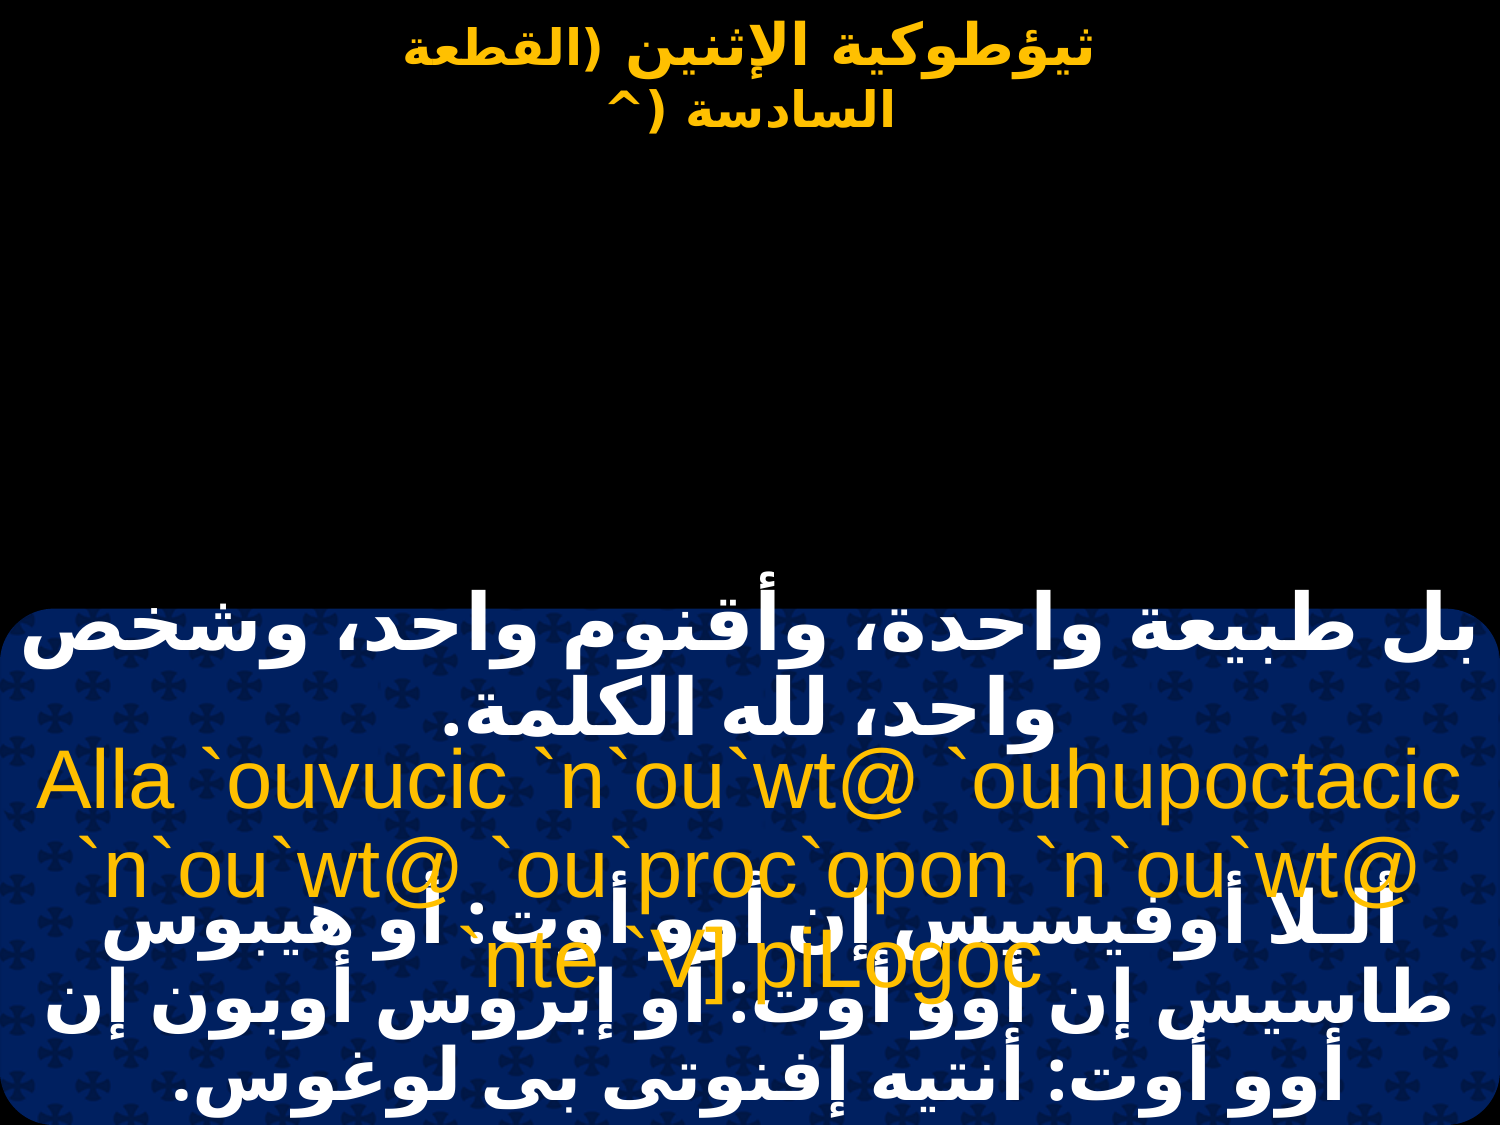

بل طبيعة واحدة، وأقنوم واحد، وشخص واحد، لله الكلمة.
Alla `ouvucic `n`ou`wt@ `ouhupoctacic `n`ou`wt@ `ou`proc`opon `n`ou`wt@ `nte `V] piLogoc
ألـلا أوفيسيس إن أوو أوت: أو هيبوس طاسيس إن أوو أوت: أو إبروس أوبون إن أوو أوت: أنتيه إفنوتى بى لوغوس.